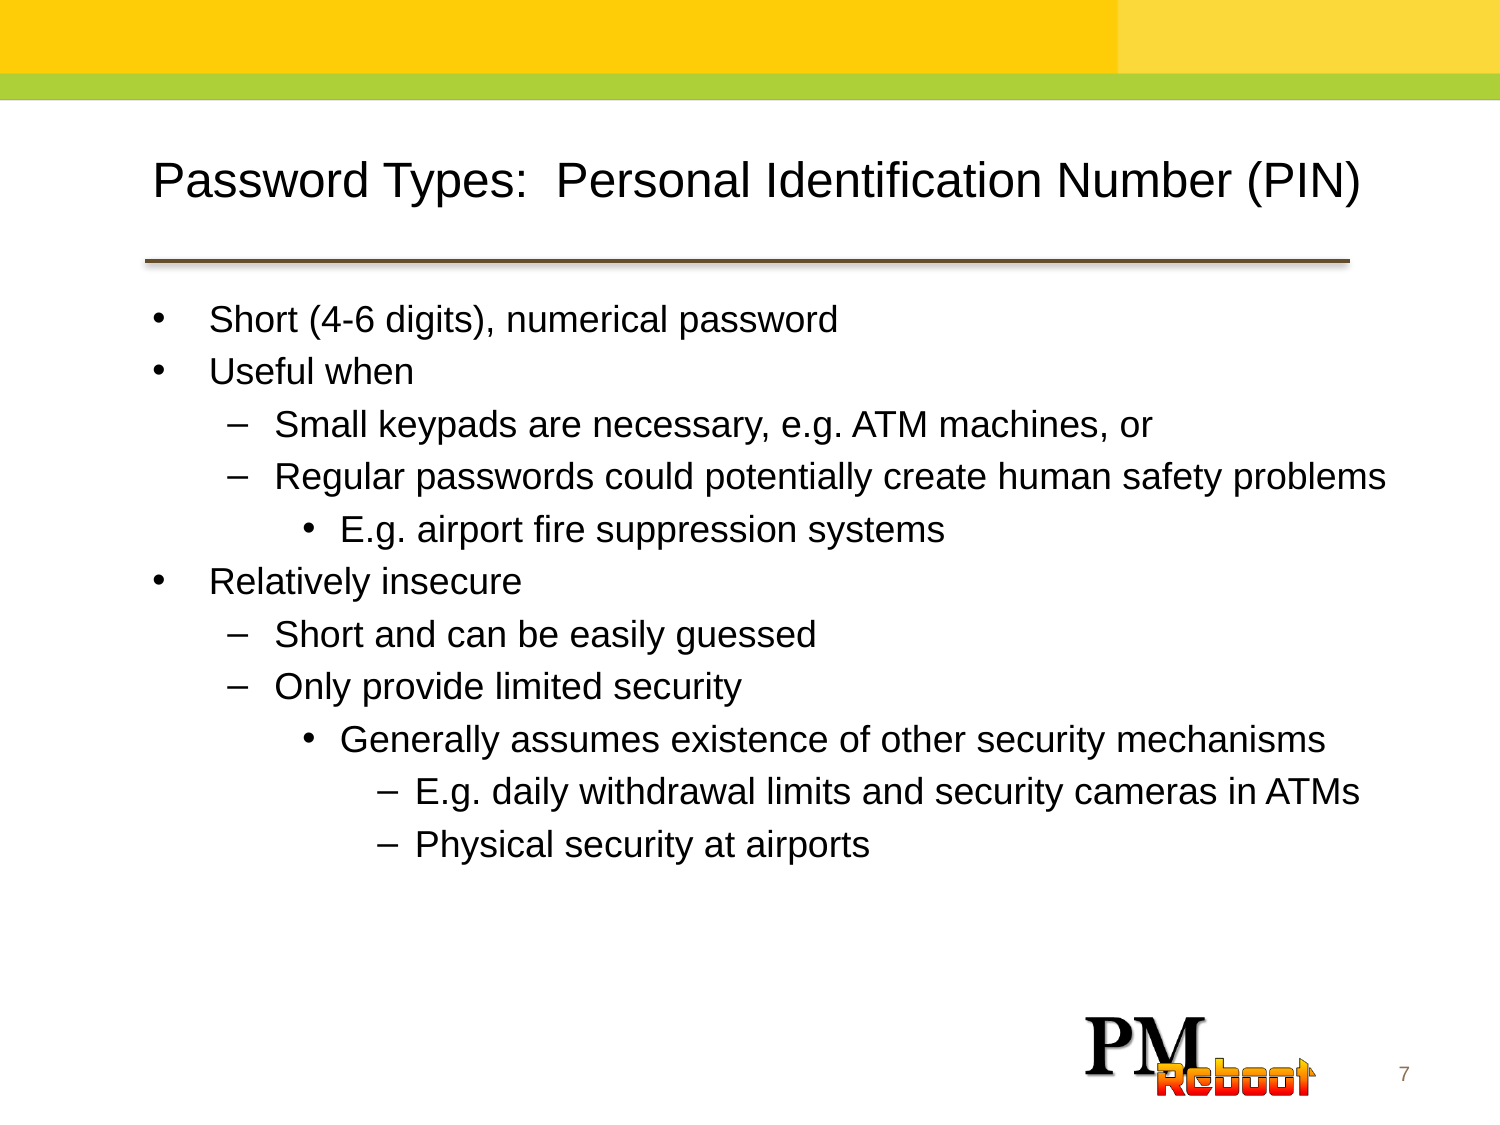

Password Types:  Personal Identification Number (PIN)
Short (4-6 digits), numerical password
Useful when
Small keypads are necessary, e.g. ATM machines, or
Regular passwords could potentially create human safety problems
E.g. airport fire suppression systems
Relatively insecure
Short and can be easily guessed
Only provide limited security
Generally assumes existence of other security mechanisms
E.g. daily withdrawal limits and security cameras in ATMs
Physical security at airports
7